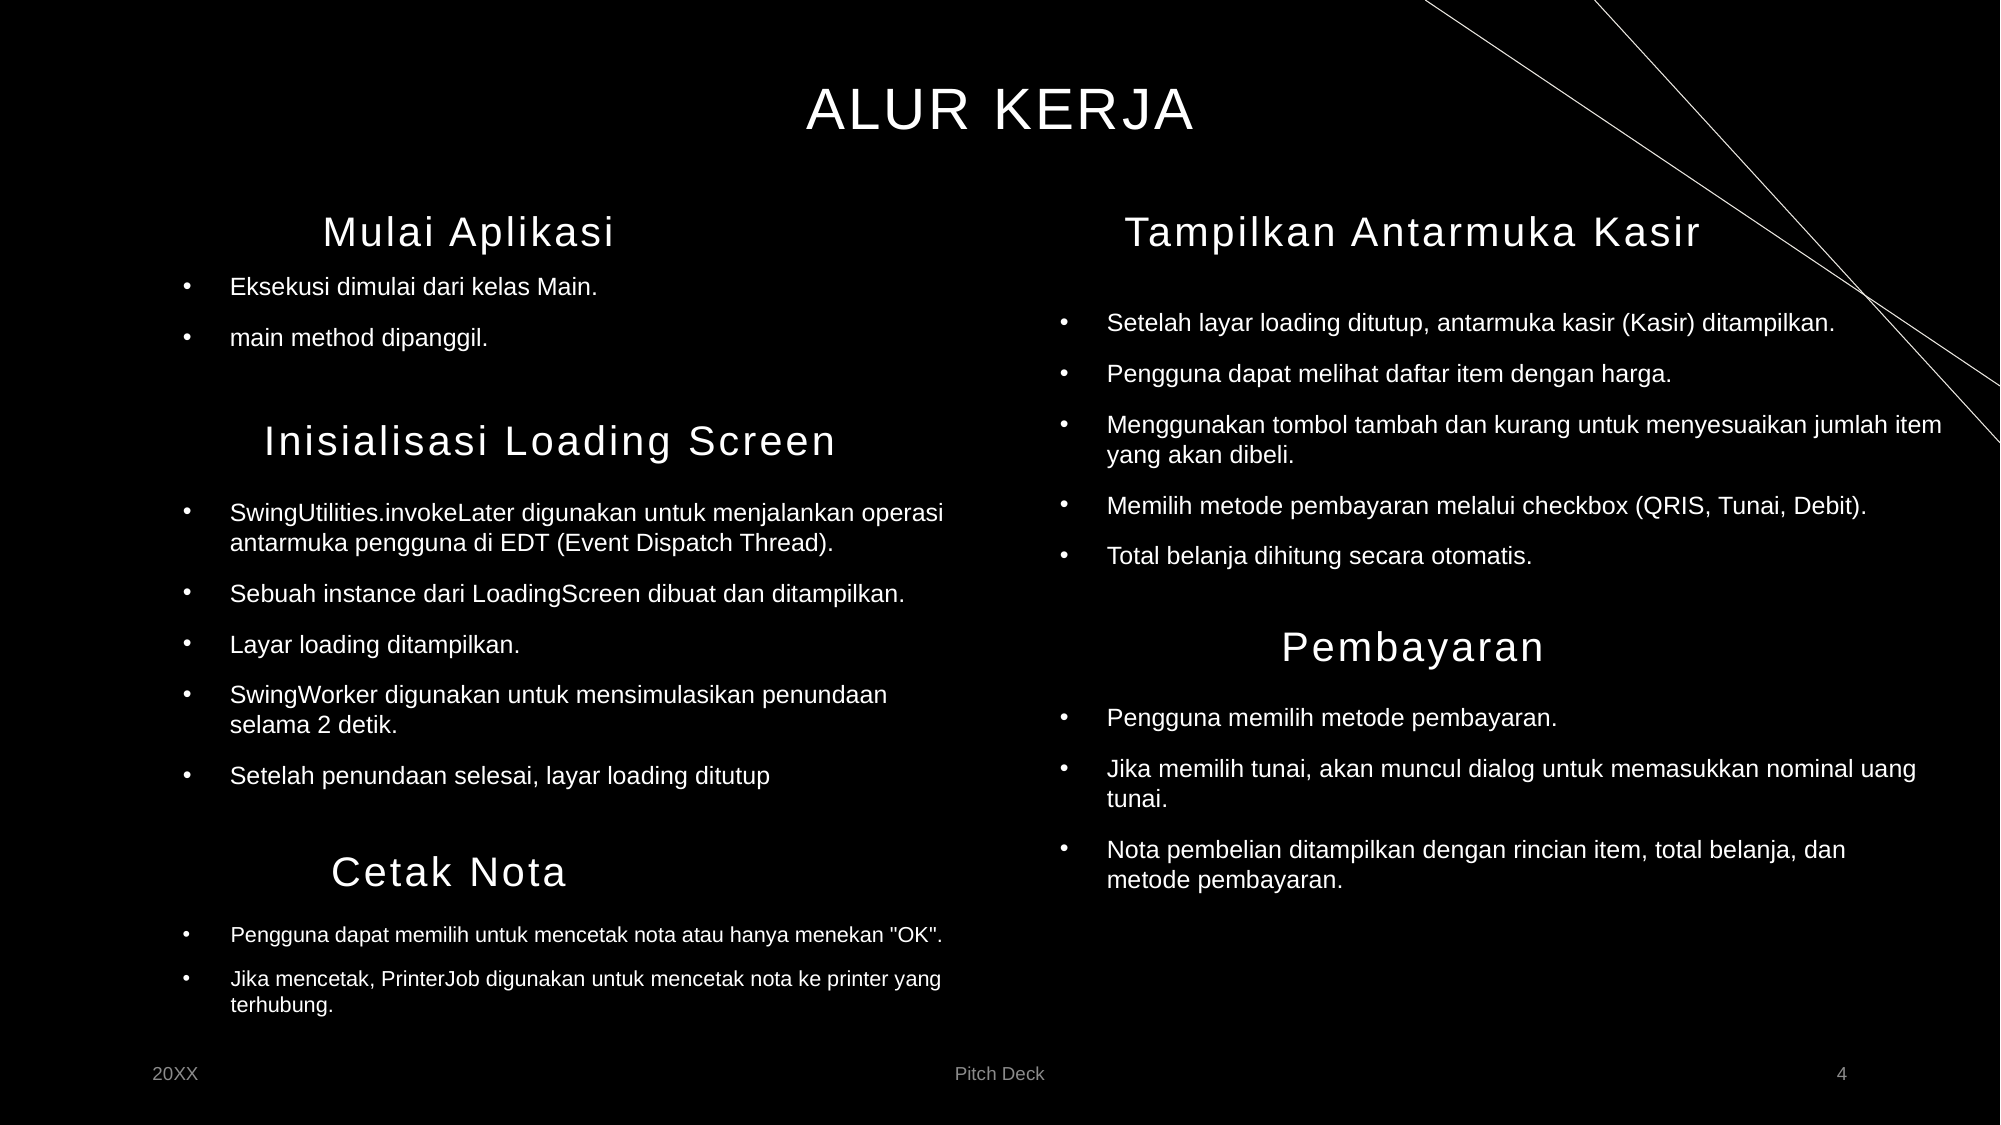

# Alur Kerja
Mulai Aplikasi
Tampilkan Antarmuka Kasir
Eksekusi dimulai dari kelas Main.
main method dipanggil.

Setelah layar loading ditutup, antarmuka kasir (Kasir) ditampilkan.
Pengguna dapat melihat daftar item dengan harga.
Menggunakan tombol tambah dan kurang untuk menyesuaikan jumlah item yang akan dibeli.
Memilih metode pembayaran melalui checkbox (QRIS, Tunai, Debit).
Total belanja dihitung secara otomatis.
Inisialisasi Loading Screen
SwingUtilities.invokeLater digunakan untuk menjalankan operasi antarmuka pengguna di EDT (Event Dispatch Thread).
Sebuah instance dari LoadingScreen dibuat dan ditampilkan.
Layar loading ditampilkan.
SwingWorker digunakan untuk mensimulasikan penundaan selama 2 detik.
Setelah penundaan selesai, layar loading ditutup
Pembayaran
Pengguna memilih metode pembayaran.
Jika memilih tunai, akan muncul dialog untuk memasukkan nominal uang tunai.
Nota pembelian ditampilkan dengan rincian item, total belanja, dan metode pembayaran.
Cetak Nota
Pengguna dapat memilih untuk mencetak nota atau hanya menekan "OK".
Jika mencetak, PrinterJob digunakan untuk mencetak nota ke printer yang terhubung.
20XX
Pitch Deck
4